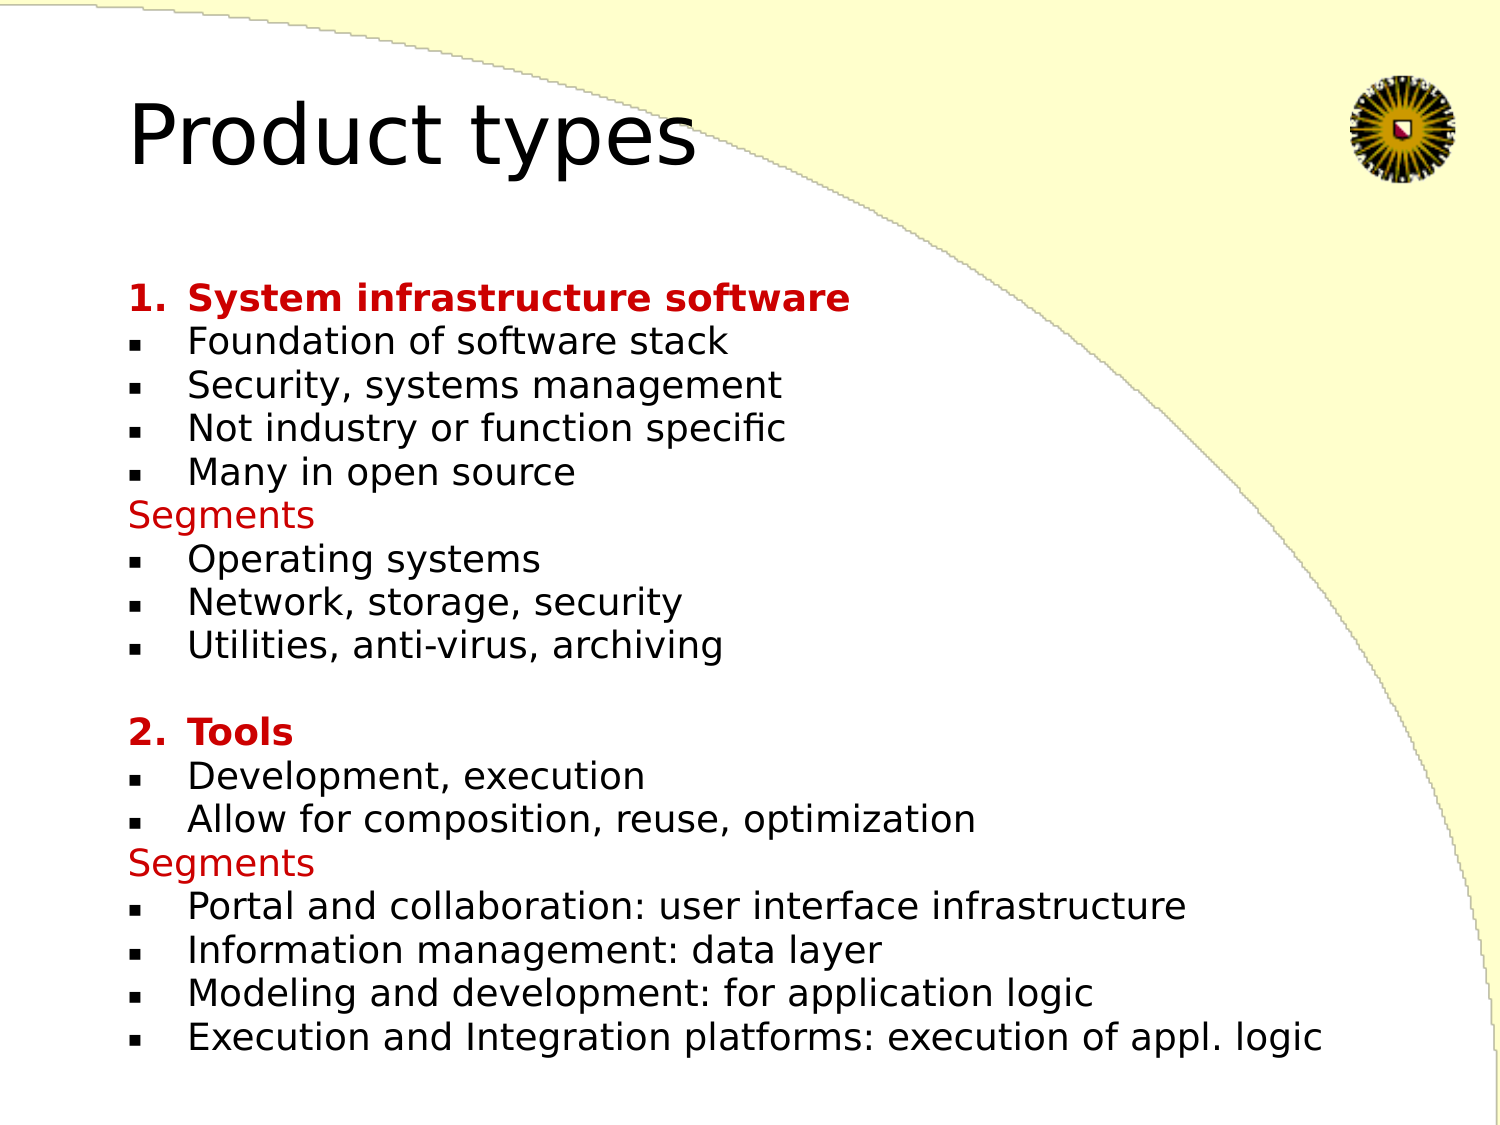

# Product types
System infrastructure software
Foundation of software stack
Security, systems management
Not industry or function specific
Many in open source
Segments
Operating systems
Network, storage, security
Utilities, anti-virus, archiving

Tools
Development, execution
Allow for composition, reuse, optimization
Segments
Portal and collaboration: user interface infrastructure
Information management: data layer
Modeling and development: for application logic
Execution and Integration platforms: execution of appl. logic